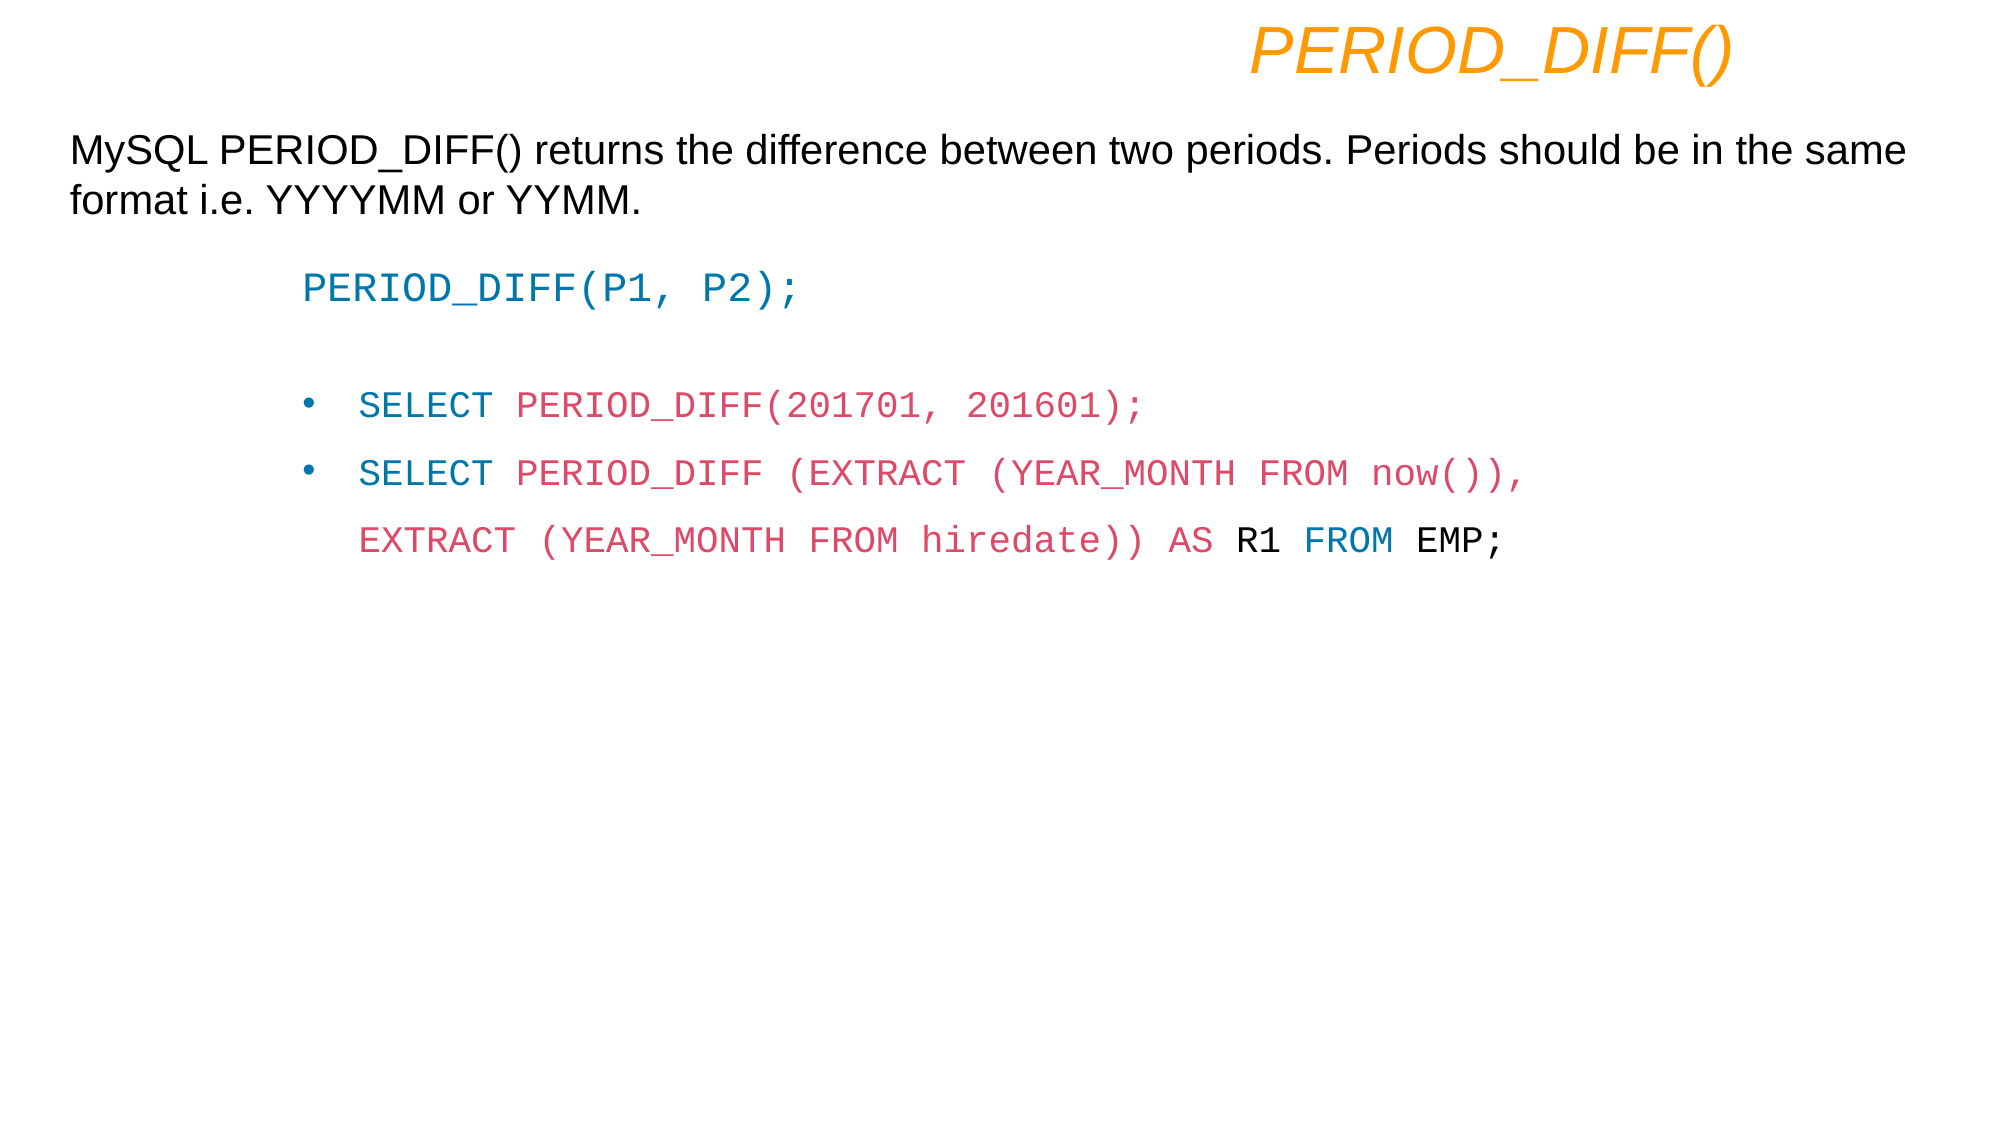

PERIOD_DIFF()
MySQL PERIOD_DIFF() returns the difference between two periods. Periods should be in the same format i.e. YYYYMM or YYMM.
PERIOD_DIFF(P1, P2);
SELECT PERIOD_DIFF(201701, 201601);
SELECT PERIOD_DIFF (EXTRACT (YEAR_MONTH FROM now()), EXTRACT (YEAR_MONTH FROM hiredate)) AS R1 FROM EMP;